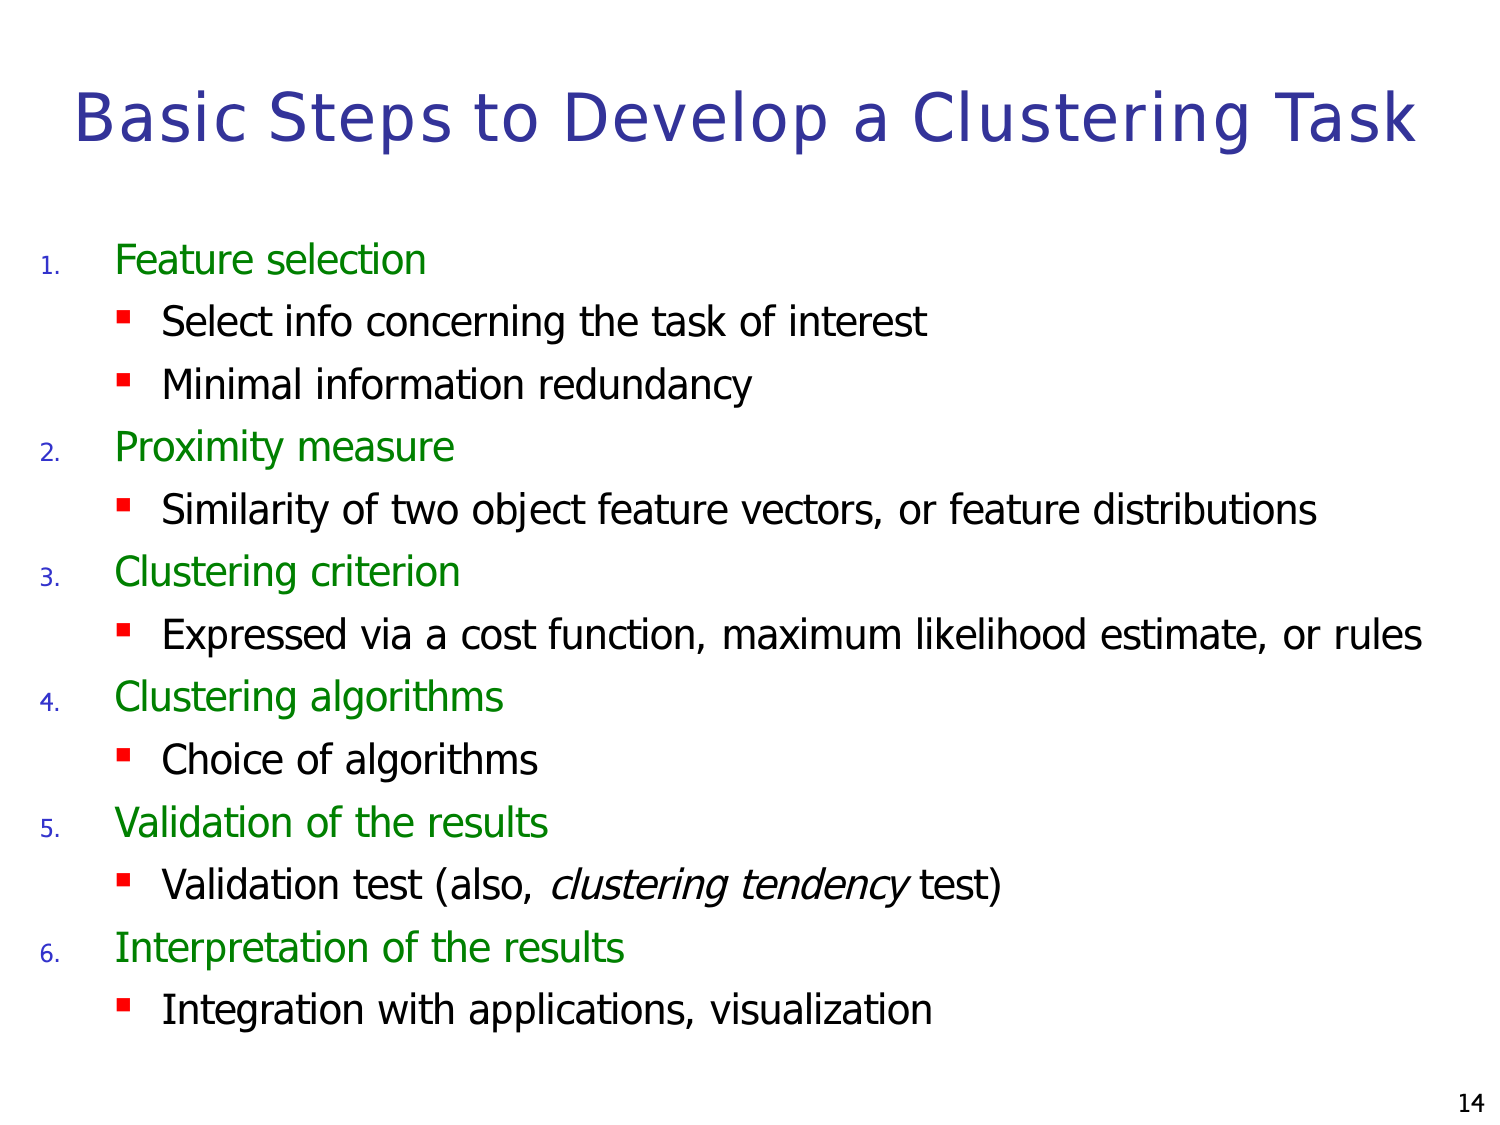

# Basic Steps to Develop a Clustering Task
Feature selection
Select info concerning the task of interest
Minimal information redundancy
Proximity measure
Similarity of two object feature vectors, or feature distributions
Clustering criterion
Expressed via a cost function, maximum likelihood estimate, or rules
Clustering algorithms
Choice of algorithms
Validation of the results
Validation test (also, clustering tendency test)
Interpretation of the results
Integration with applications, visualization
14